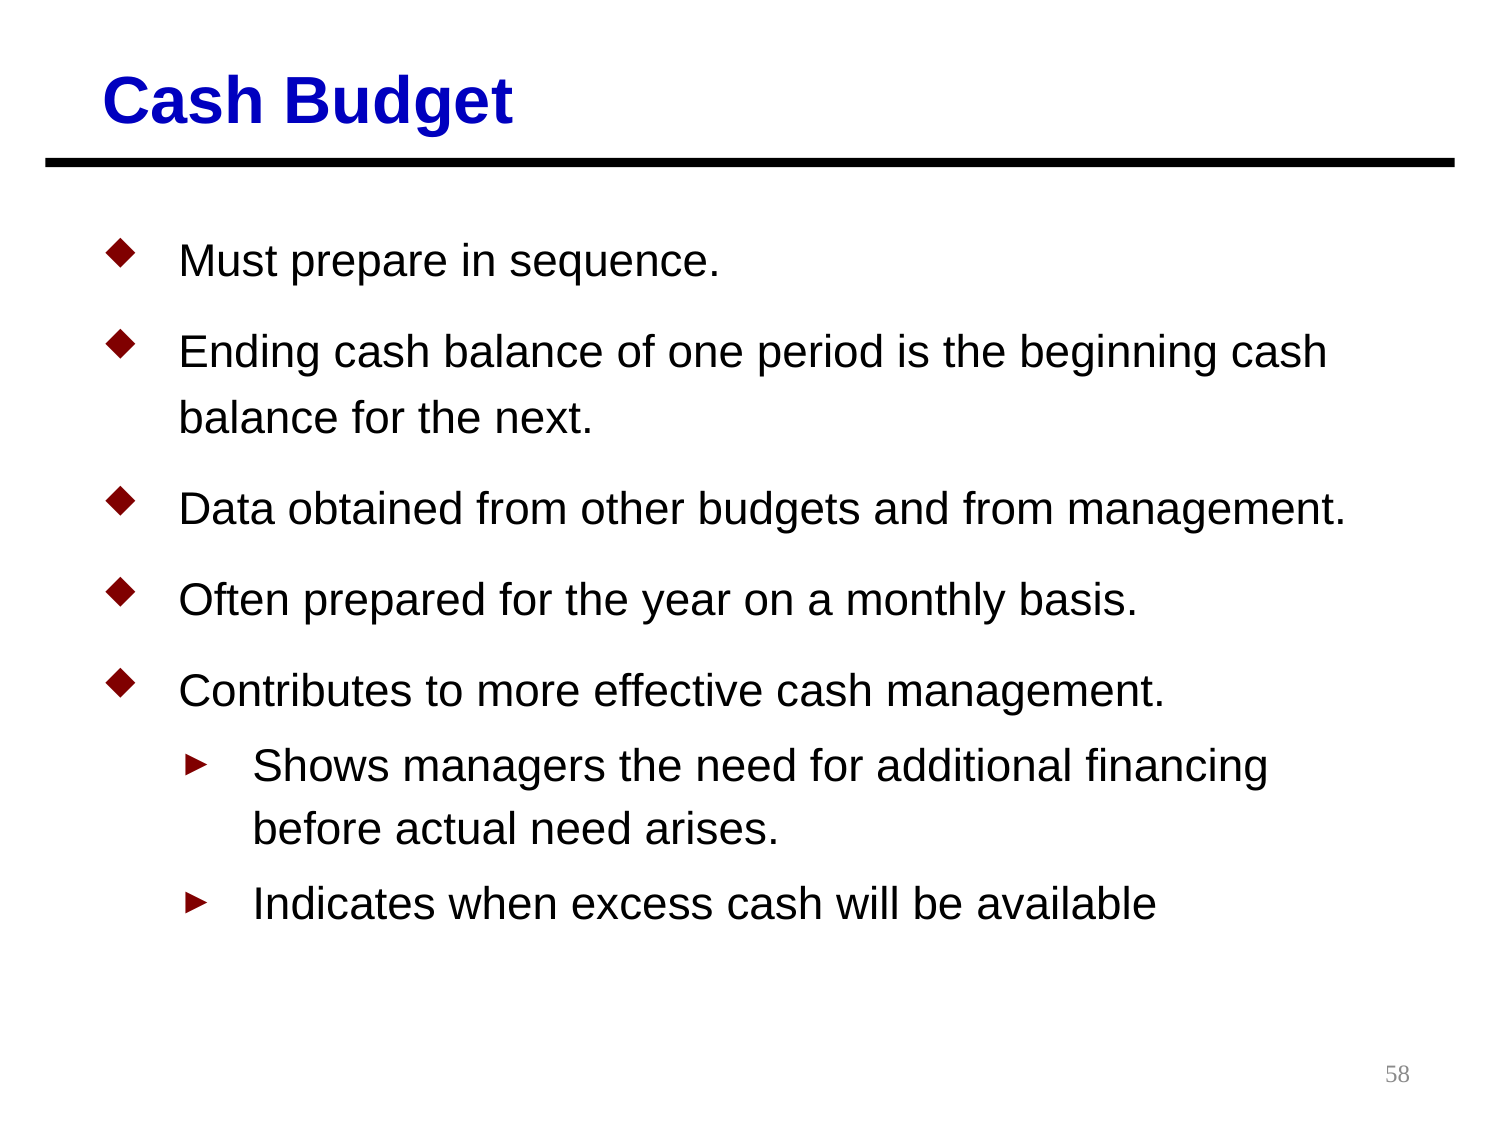

Cash Budget

Must prepare in sequence.
Ending cash balance of one period is the beginning cash balance for the next.
Data obtained from other budgets and from management.
Often prepared for the year on a monthly basis.
Contributes to more effective cash management.
Shows managers the need for additional financing before actual need arises.
Indicates when excess cash will be available
58